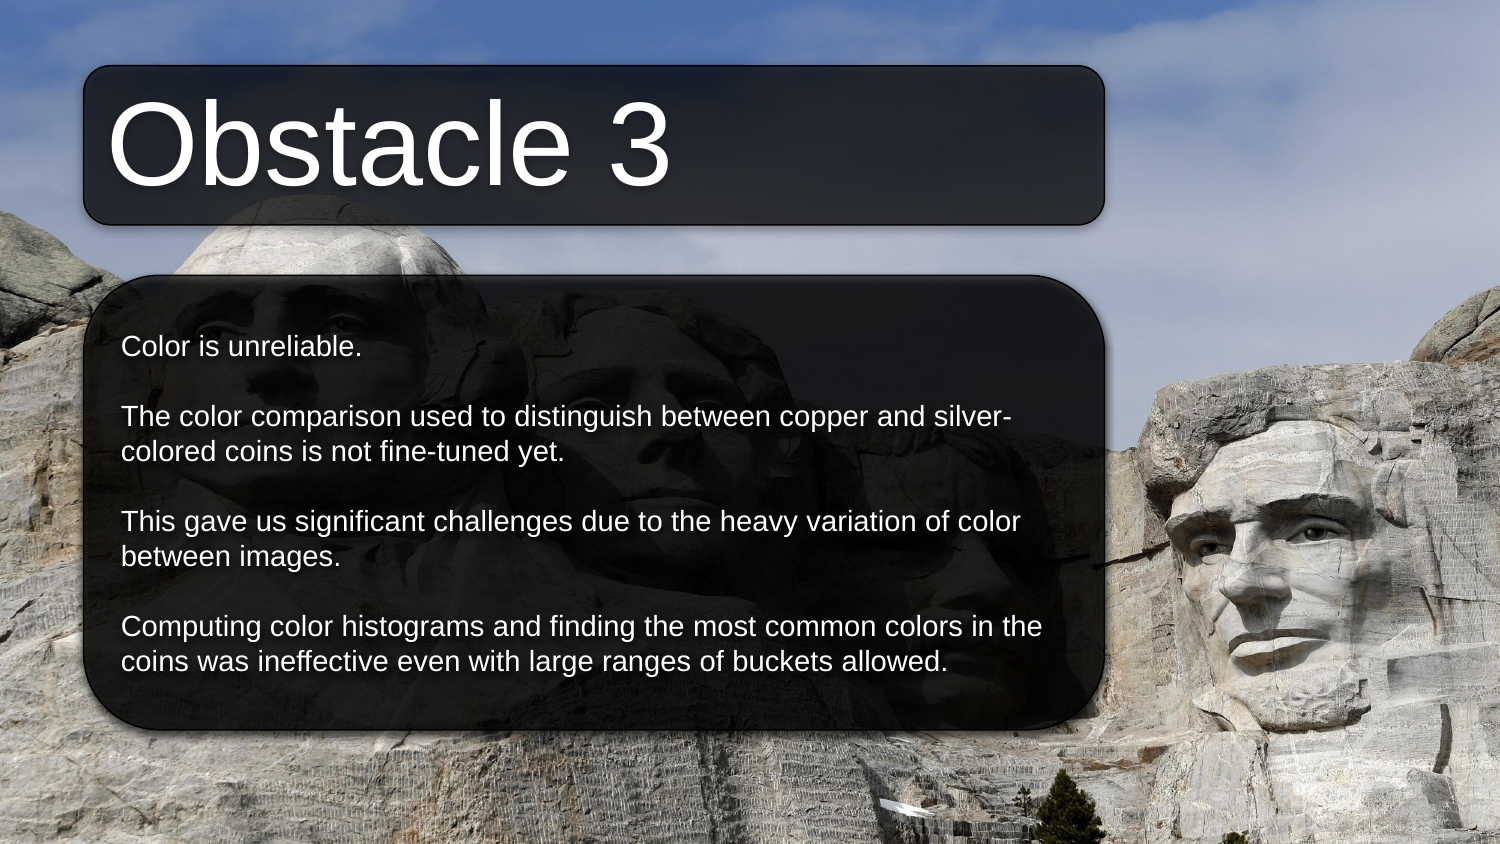

Obstacle 3
Color is unreliable.

The color comparison used to distinguish between copper and silver-colored coins is not fine-tuned yet.

This gave us significant challenges due to the heavy variation of color between images.

Computing color histograms and finding the most common colors in the coins was ineffective even with large ranges of buckets allowed.